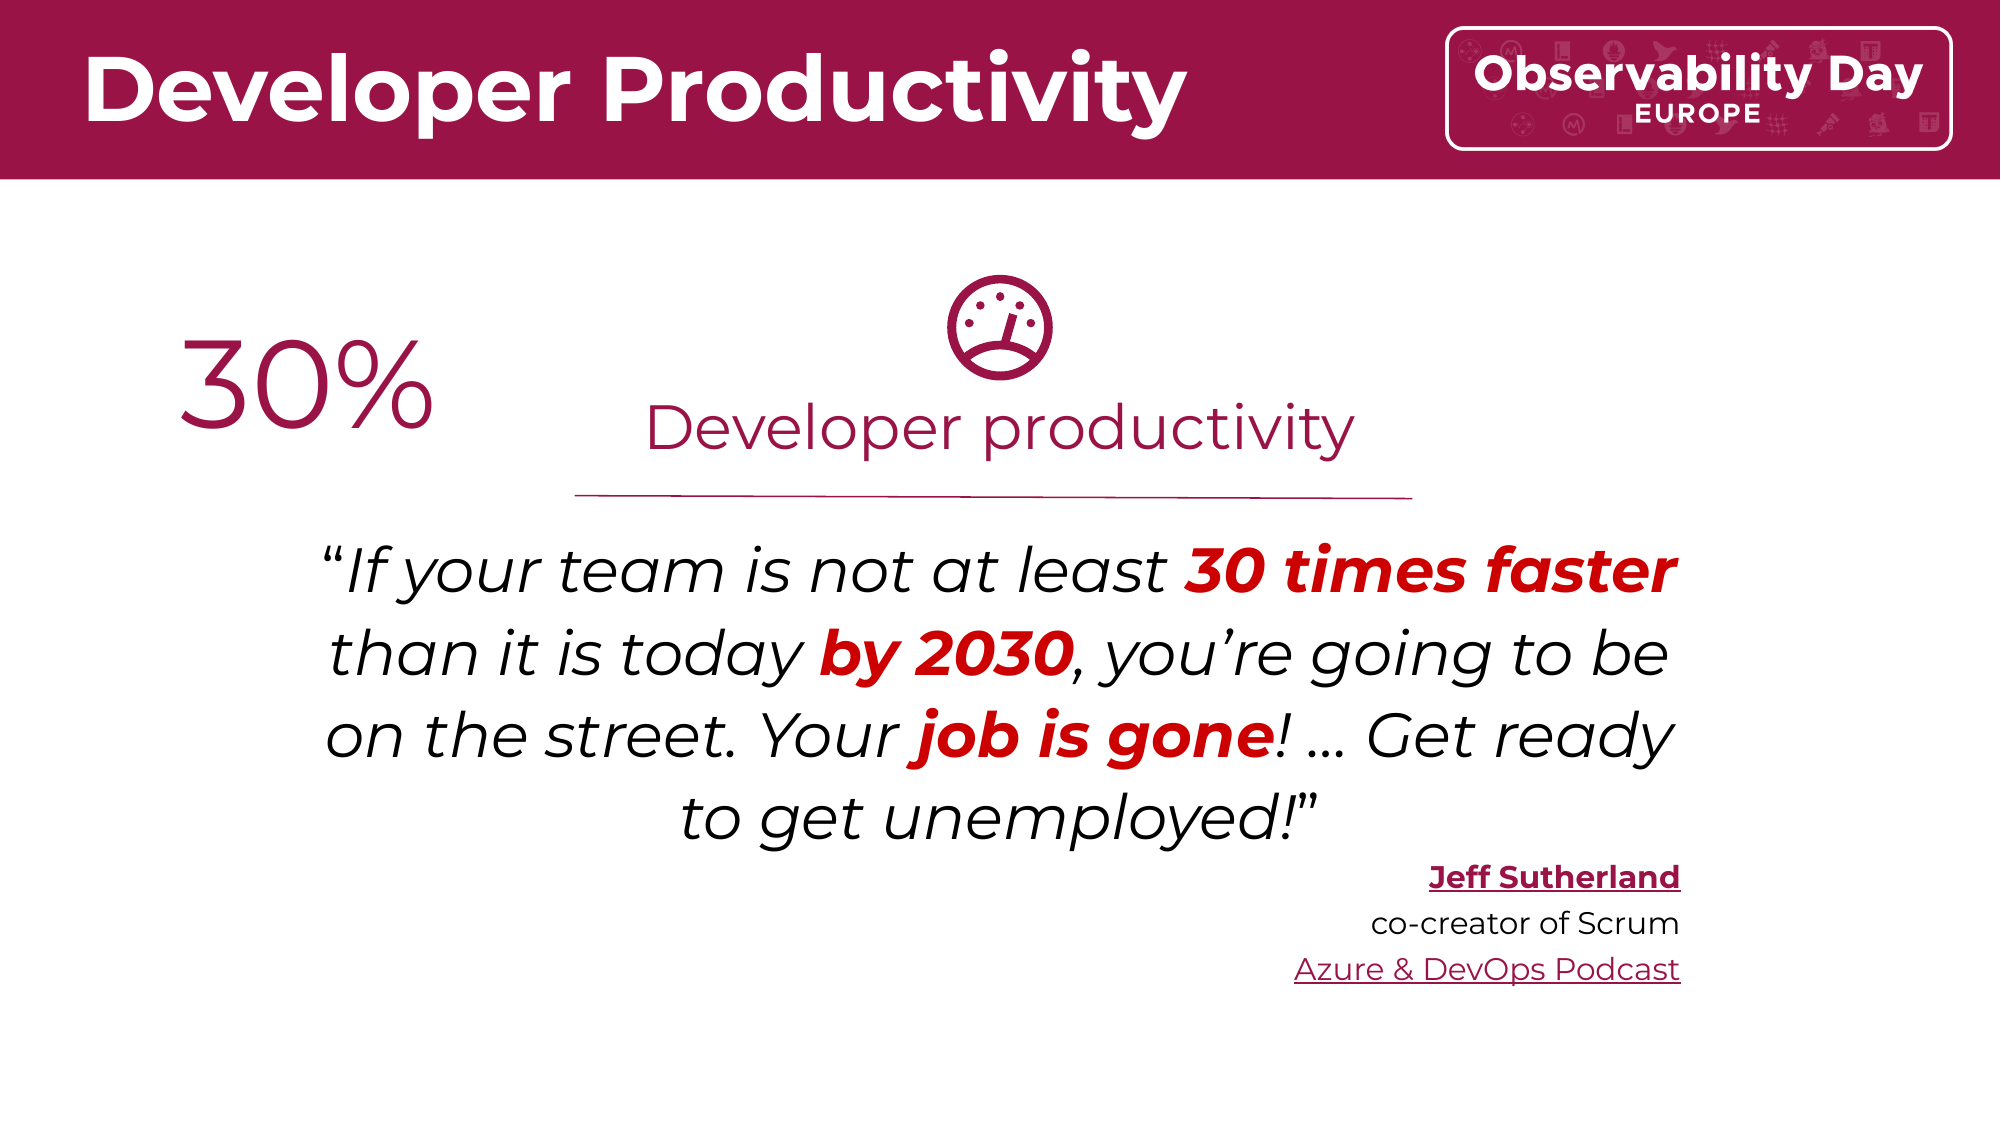

Developer Productivity

30%
Developer productivity
“If your team is not at least 30 times faster than it is today by 2030, you’re going to be on the street. Your job is gone! … Get ready to get unemployed!”
Jeff Sutherland
co-creator of Scrum
Azure & DevOps Podcast